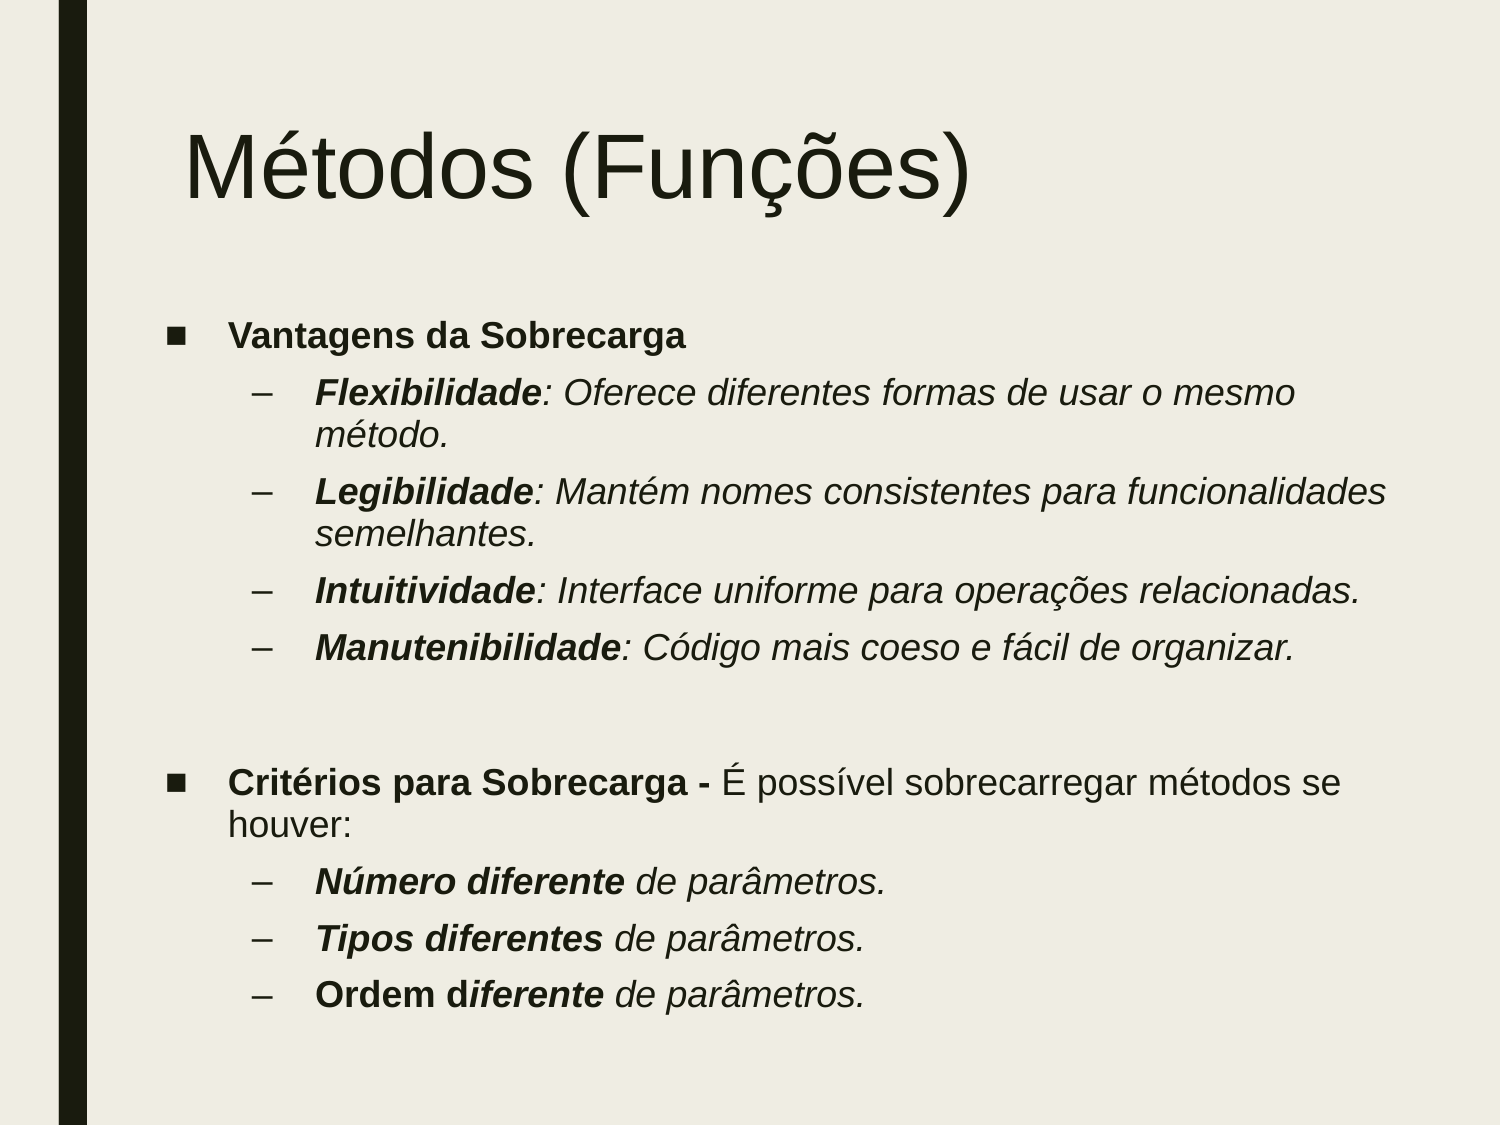

# Métodos (Funções)

Vantagens da Sobrecarga
Flexibilidade: Oferece diferentes formas de usar o mesmo método.
Legibilidade: Mantém nomes consistentes para funcionalidades semelhantes.
Intuitividade: Interface uniforme para operações relacionadas.
Manutenibilidade: Código mais coeso e fácil de organizar.

Critérios para Sobrecarga - É possível sobrecarregar métodos se houver:
Número diferente de parâmetros.
Tipos diferentes de parâmetros.
Ordem diferente de parâmetros.